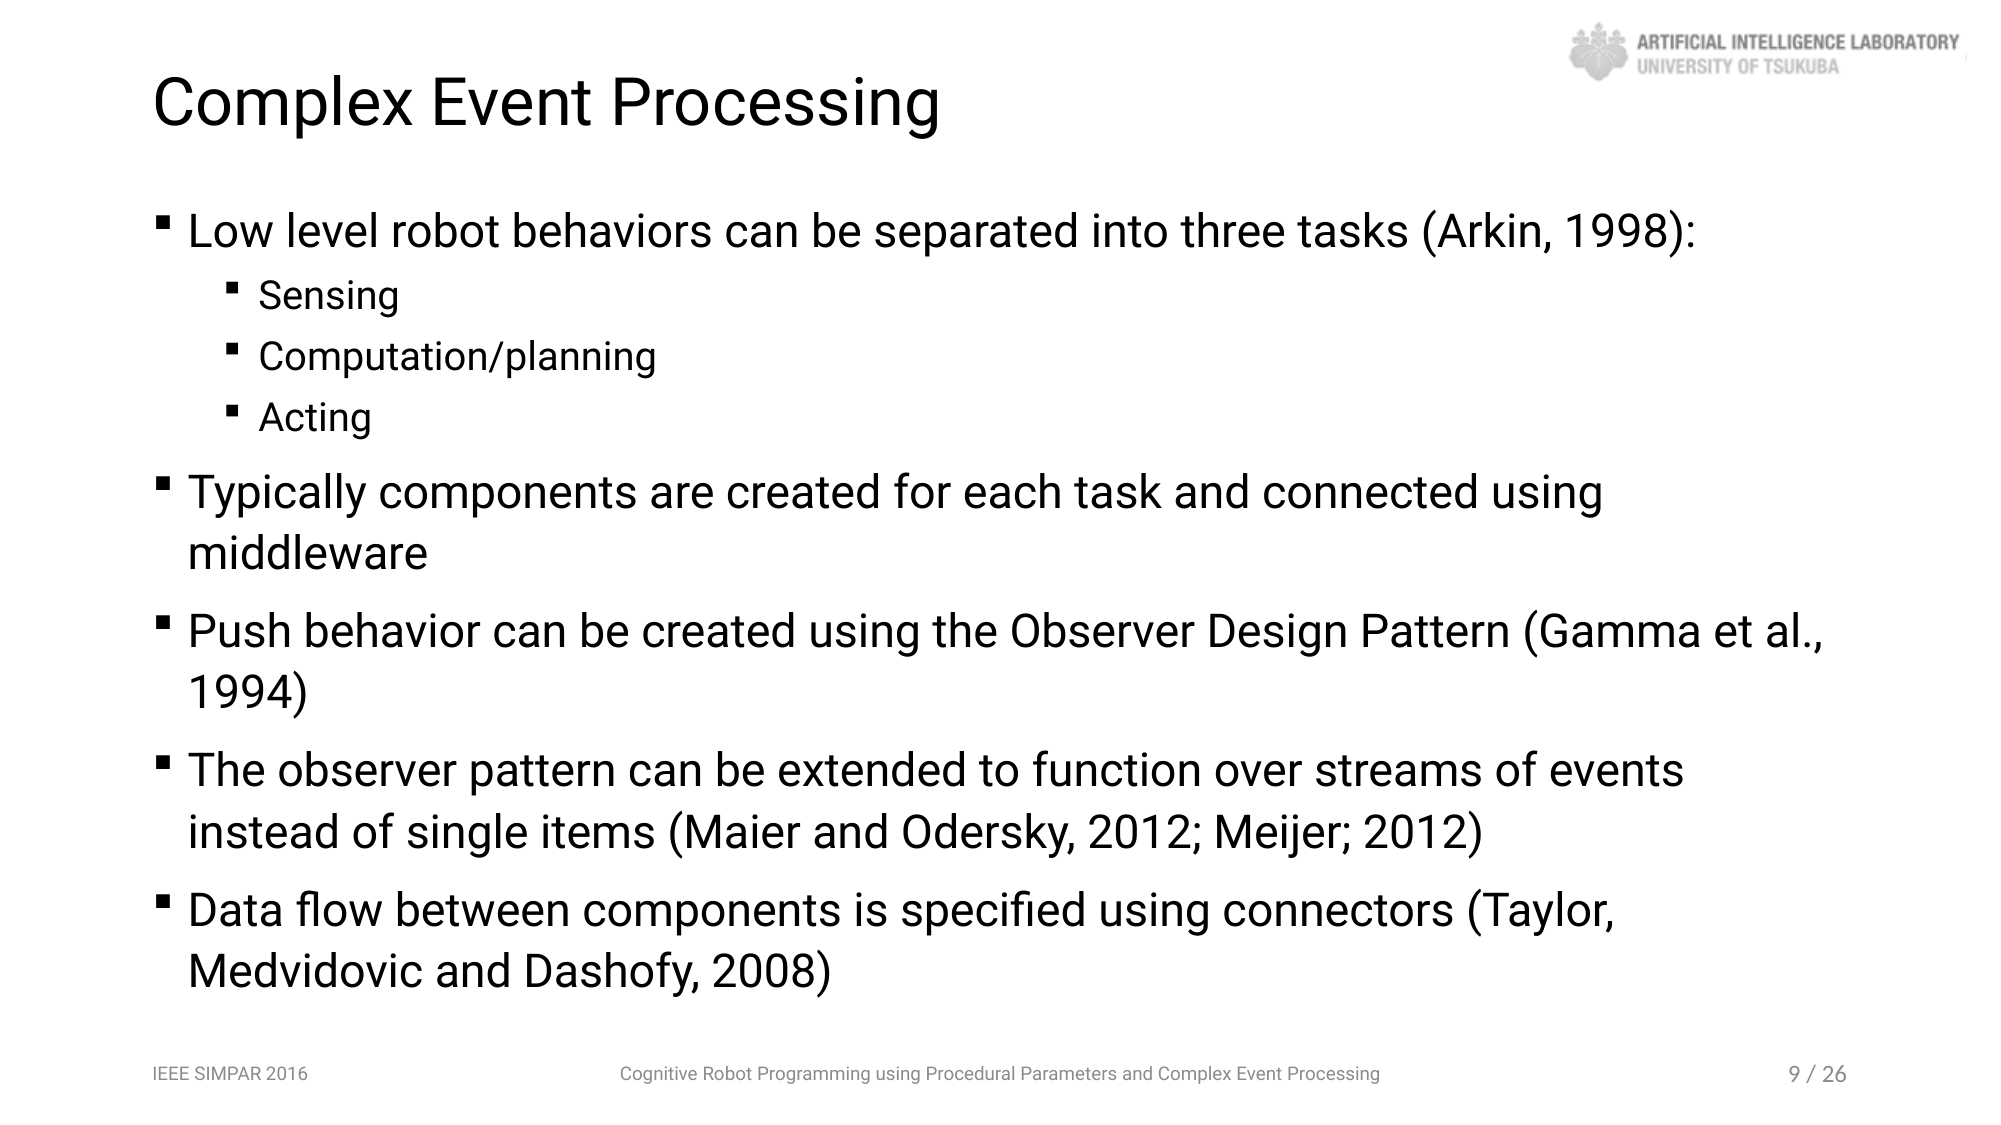

# Complex Event Processing
Low level robot behaviors can be separated into three tasks (Arkin, 1998):
Sensing
Computation/planning
Acting
Typically components are created for each task and connected using middleware
Push behavior can be created using the Observer Design Pattern (Gamma et al., 1994)
The observer pattern can be extended to function over streams of events instead of single items (Maier and Odersky, 2012; Meijer; 2012)
Data flow between components is specified using connectors (Taylor, Medvidovic and Dashofy, 2008)
IEEE SIMPAR 2016
Cognitive Robot Programming using Procedural Parameters and Complex Event Processing
9 / 26